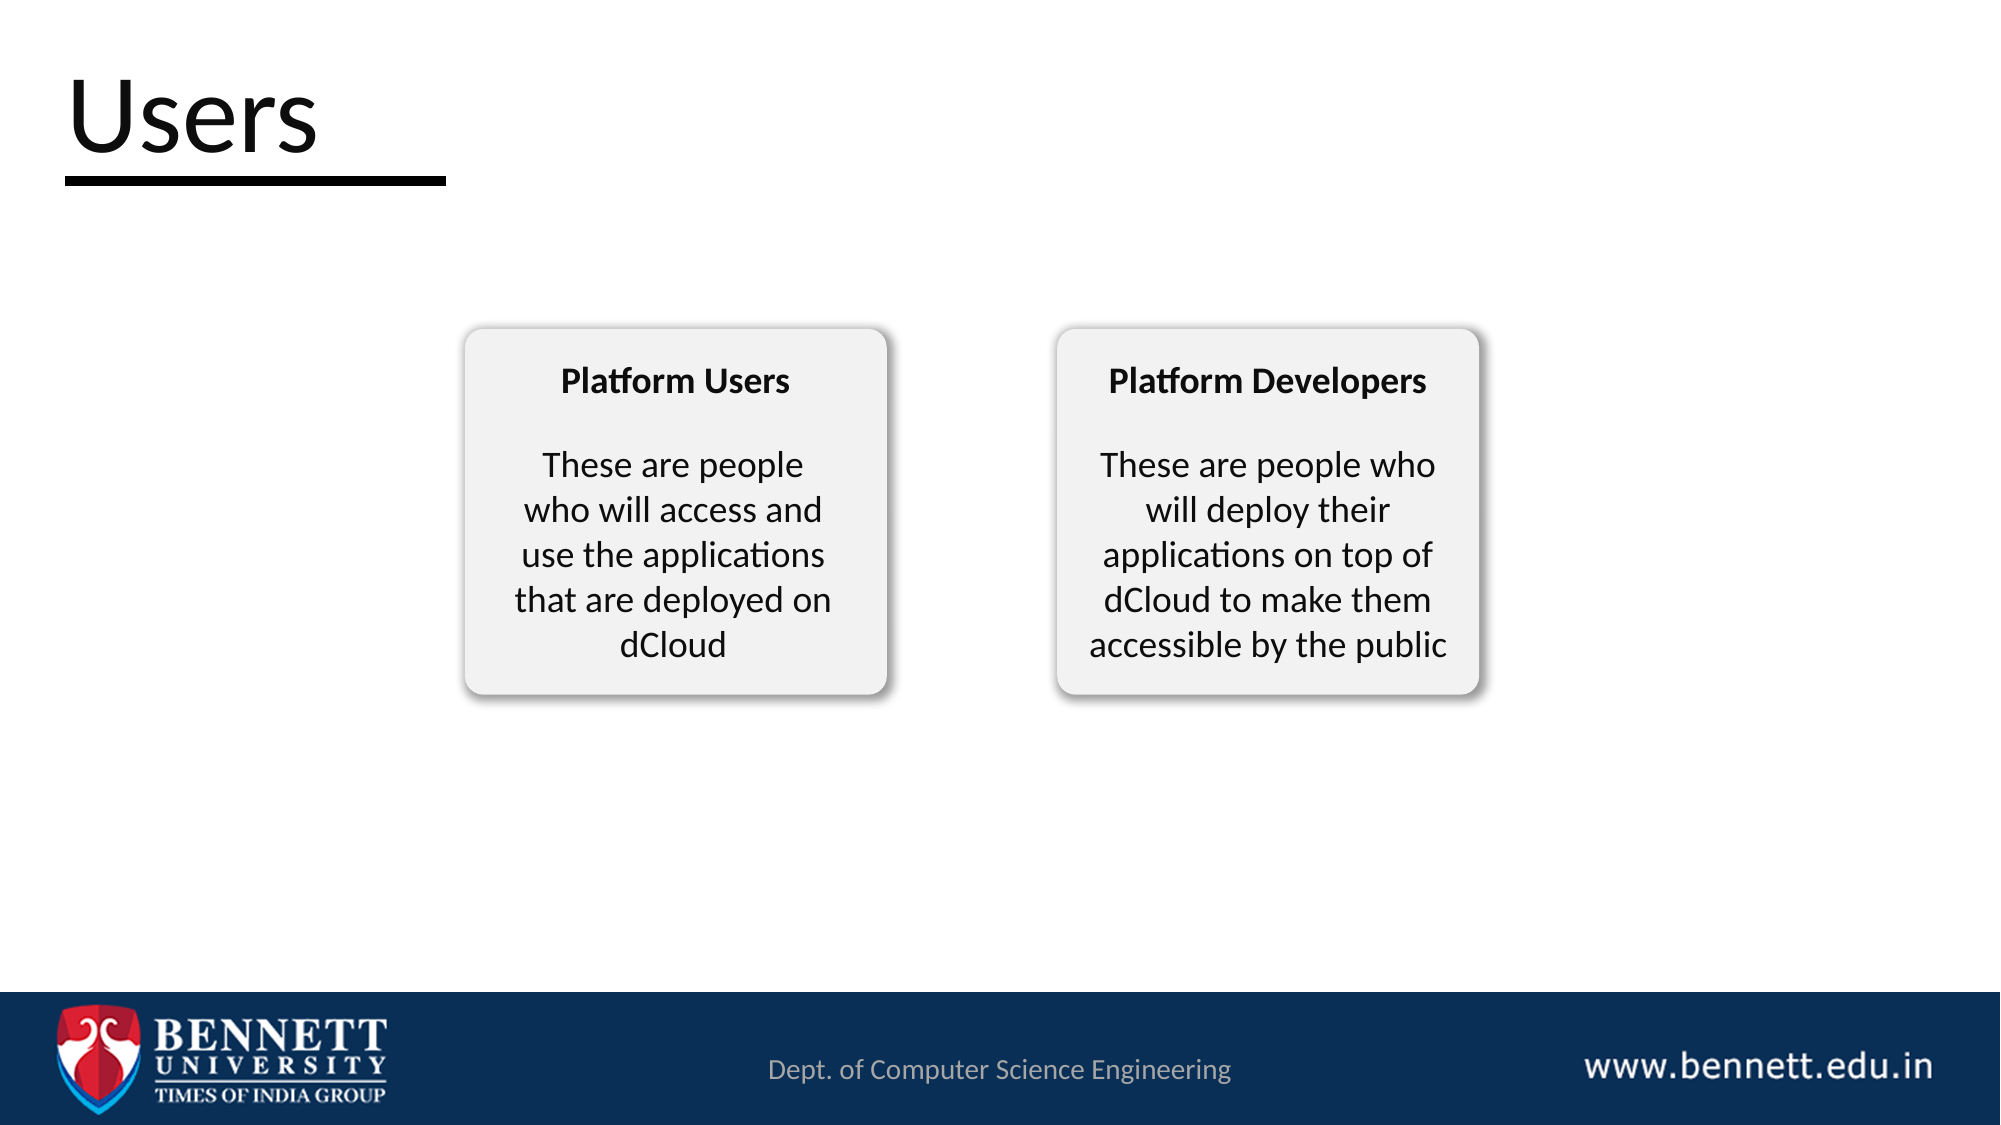

Users

Platform Users
Platform Developers
These are people who will access and use the applications that are deployed on dCloud
These are people who will deploy their applications on top of dCloud to make them accessible by the public